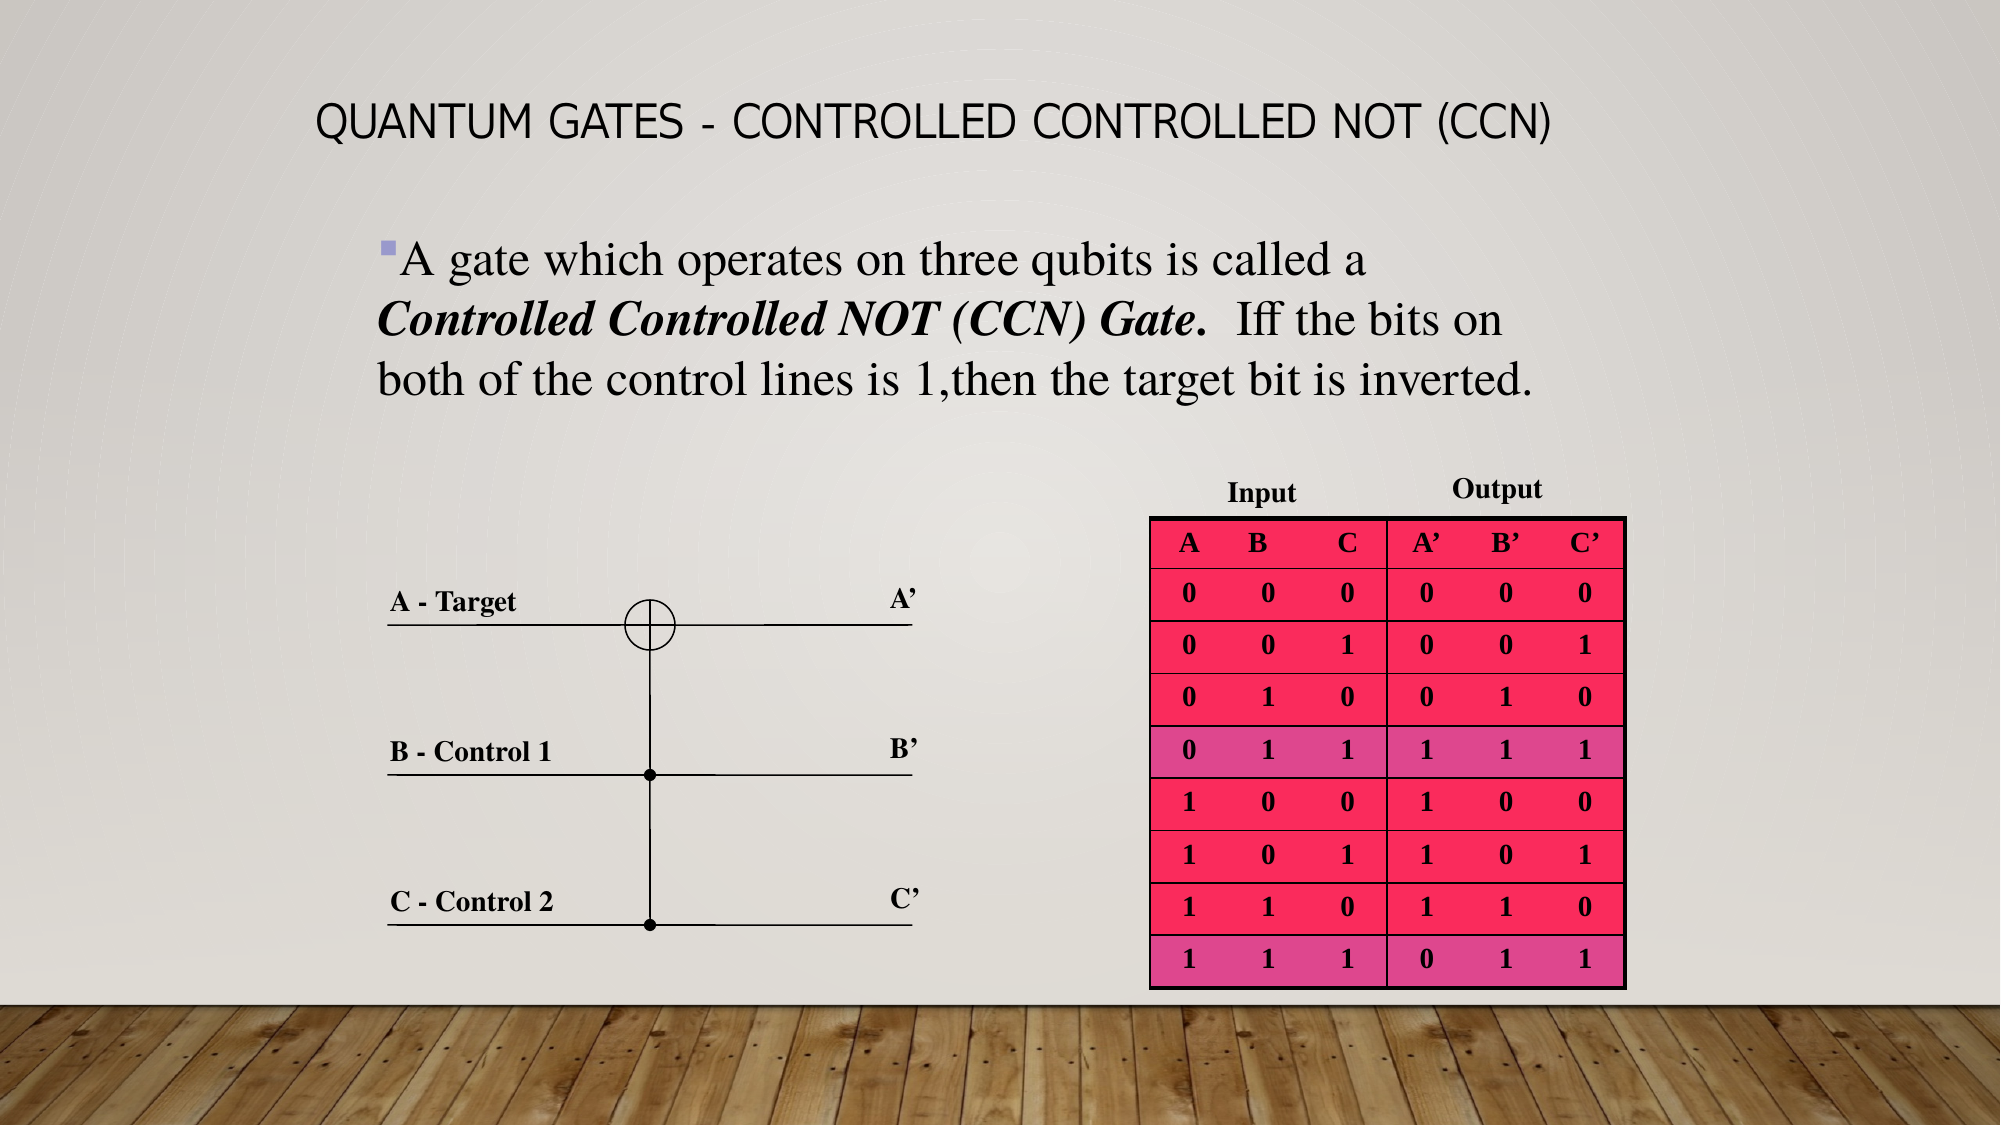

# Quantum Gates - Controlled Controlled NOT (CCN)
A gate which operates on three qubits is called a Controlled Controlled NOT (CCN) Gate.  Iff the bits on both of the control lines is 1,then the target bit is inverted.
Output
Input
| A | B | C | A’ | B’ | C’ |
| --- | --- | --- | --- | --- | --- |
| 0 | 0 | 0 | 0 | 0 | 0 |
| 0 | 0 | 1 | 0 | 0 | 1 |
| 0 | 1 | 0 | 0 | 1 | 0 |
| 0 | 1 | 1 | 1 | 1 | 1 |
| 1 | 0 | 0 | 1 | 0 | 0 |
| 1 | 0 | 1 | 1 | 0 | 1 |
| 1 | 1 | 0 | 1 | 1 | 0 |
| 1 | 1 | 1 | 0 | 1 | 1 |
A’
A - Target

B’
B - Control 1

C’
C - Control 2